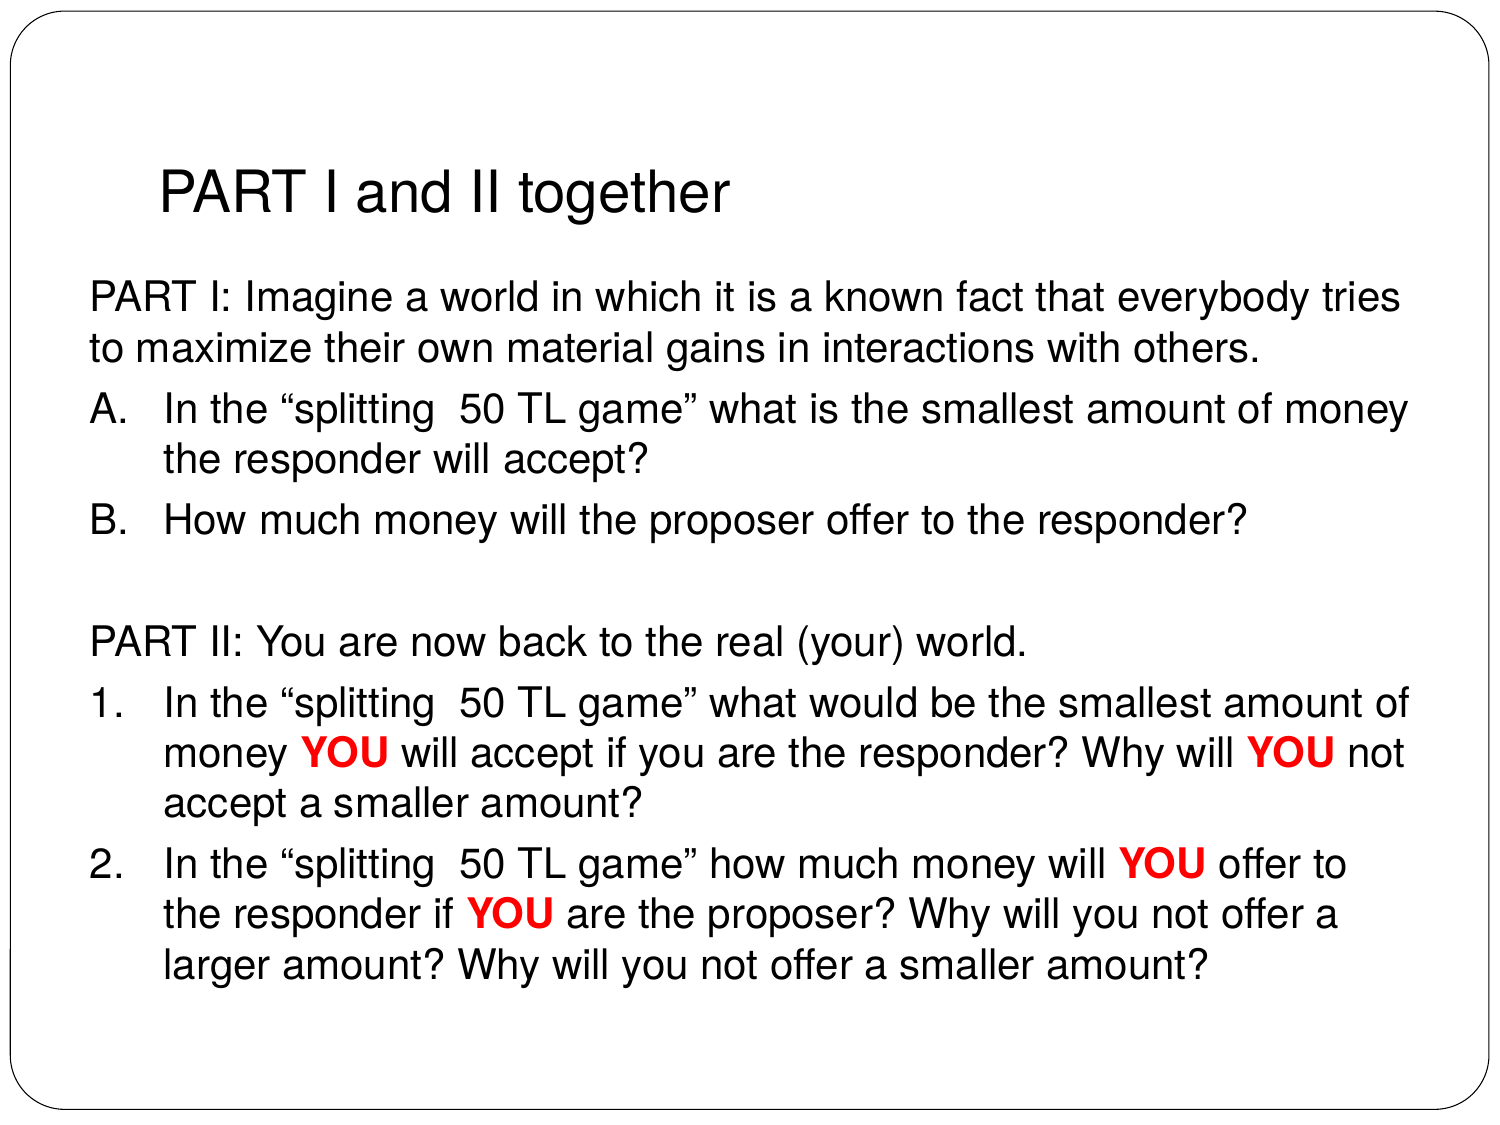

# PART I and II together
PART I: Imagine a world in which it is a known fact that everybody tries to maximize their own material gains in interactions with others.
In the “splitting  50 TL game” what is the smallest amount of money the responder will accept?
How much money will the proposer offer to the responder?

PART II: You are now back to the real (your) world.
In the “splitting  50 TL game” what would be the smallest amount of money YOU will accept if you are the responder? Why will YOU not accept a smaller amount?
In the “splitting  50 TL game” how much money will YOU offer to the responder if YOU are the proposer? Why will you not offer a larger amount? Why will you not offer a smaller amount?